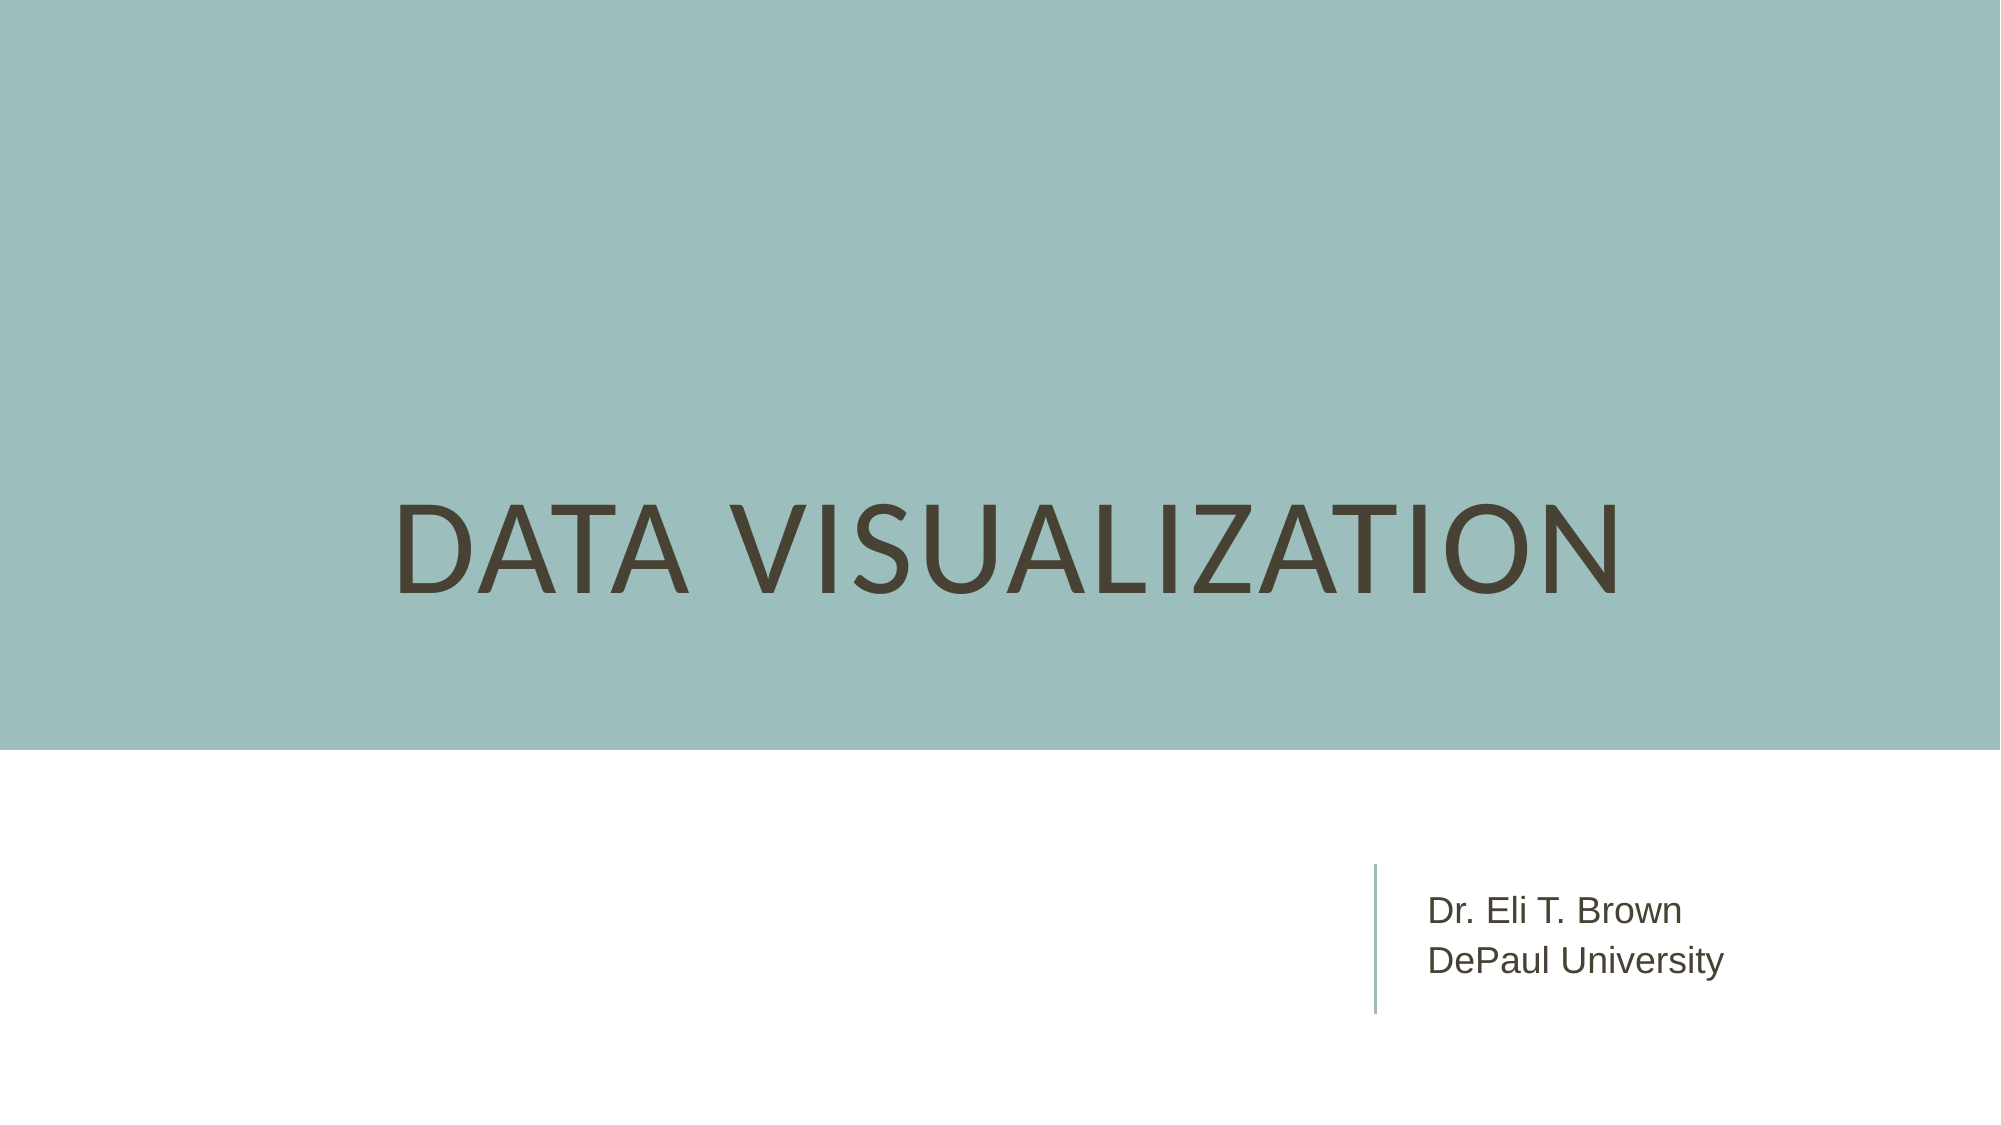

Data Visualization
#
Dr. Eli T. Brown
DePaul University